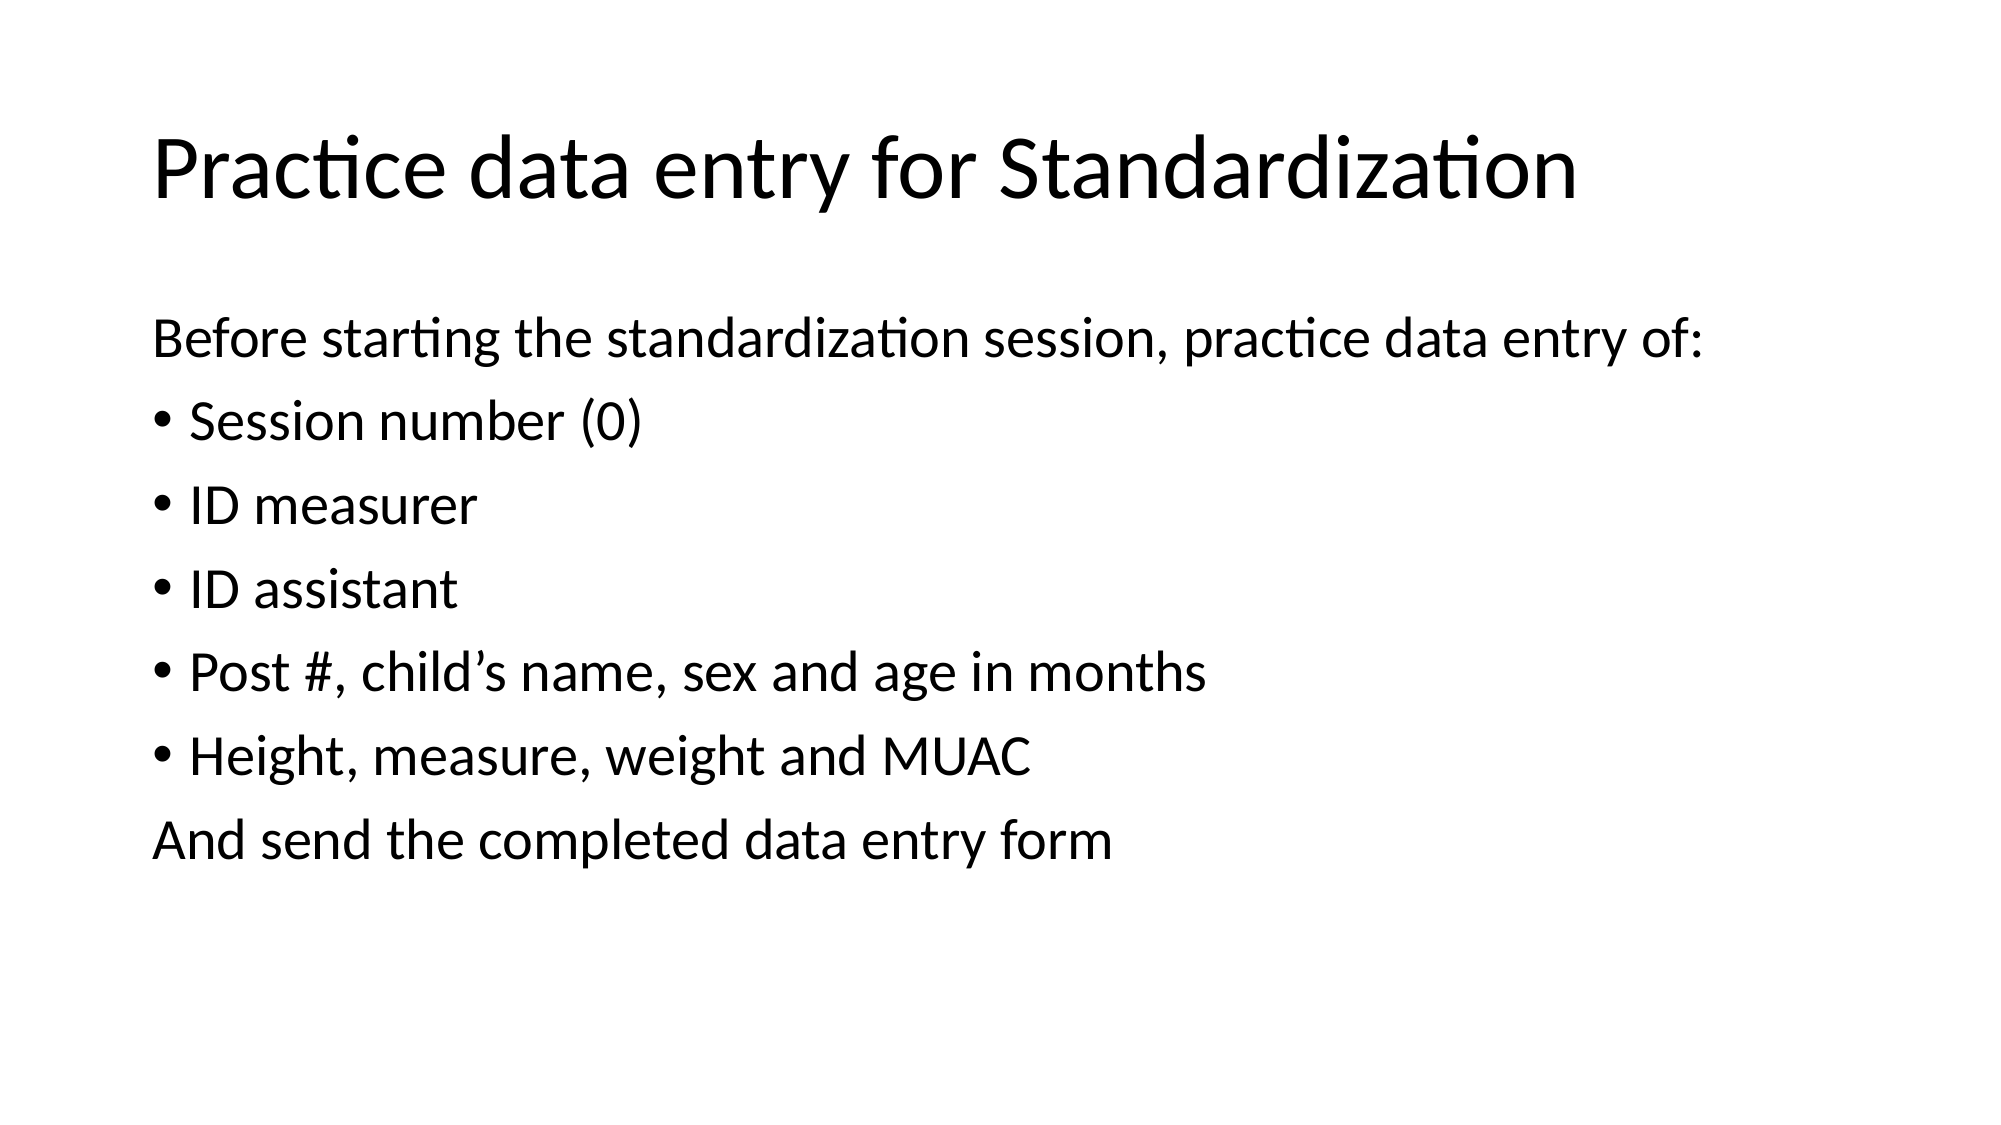

# Practice data entry for Standardization
Before starting the standardization session, practice data entry of:
Session number (0)
ID measurer
ID assistant
Post #, child’s name, sex and age in months
Height, measure, weight and MUAC
And send the completed data entry form